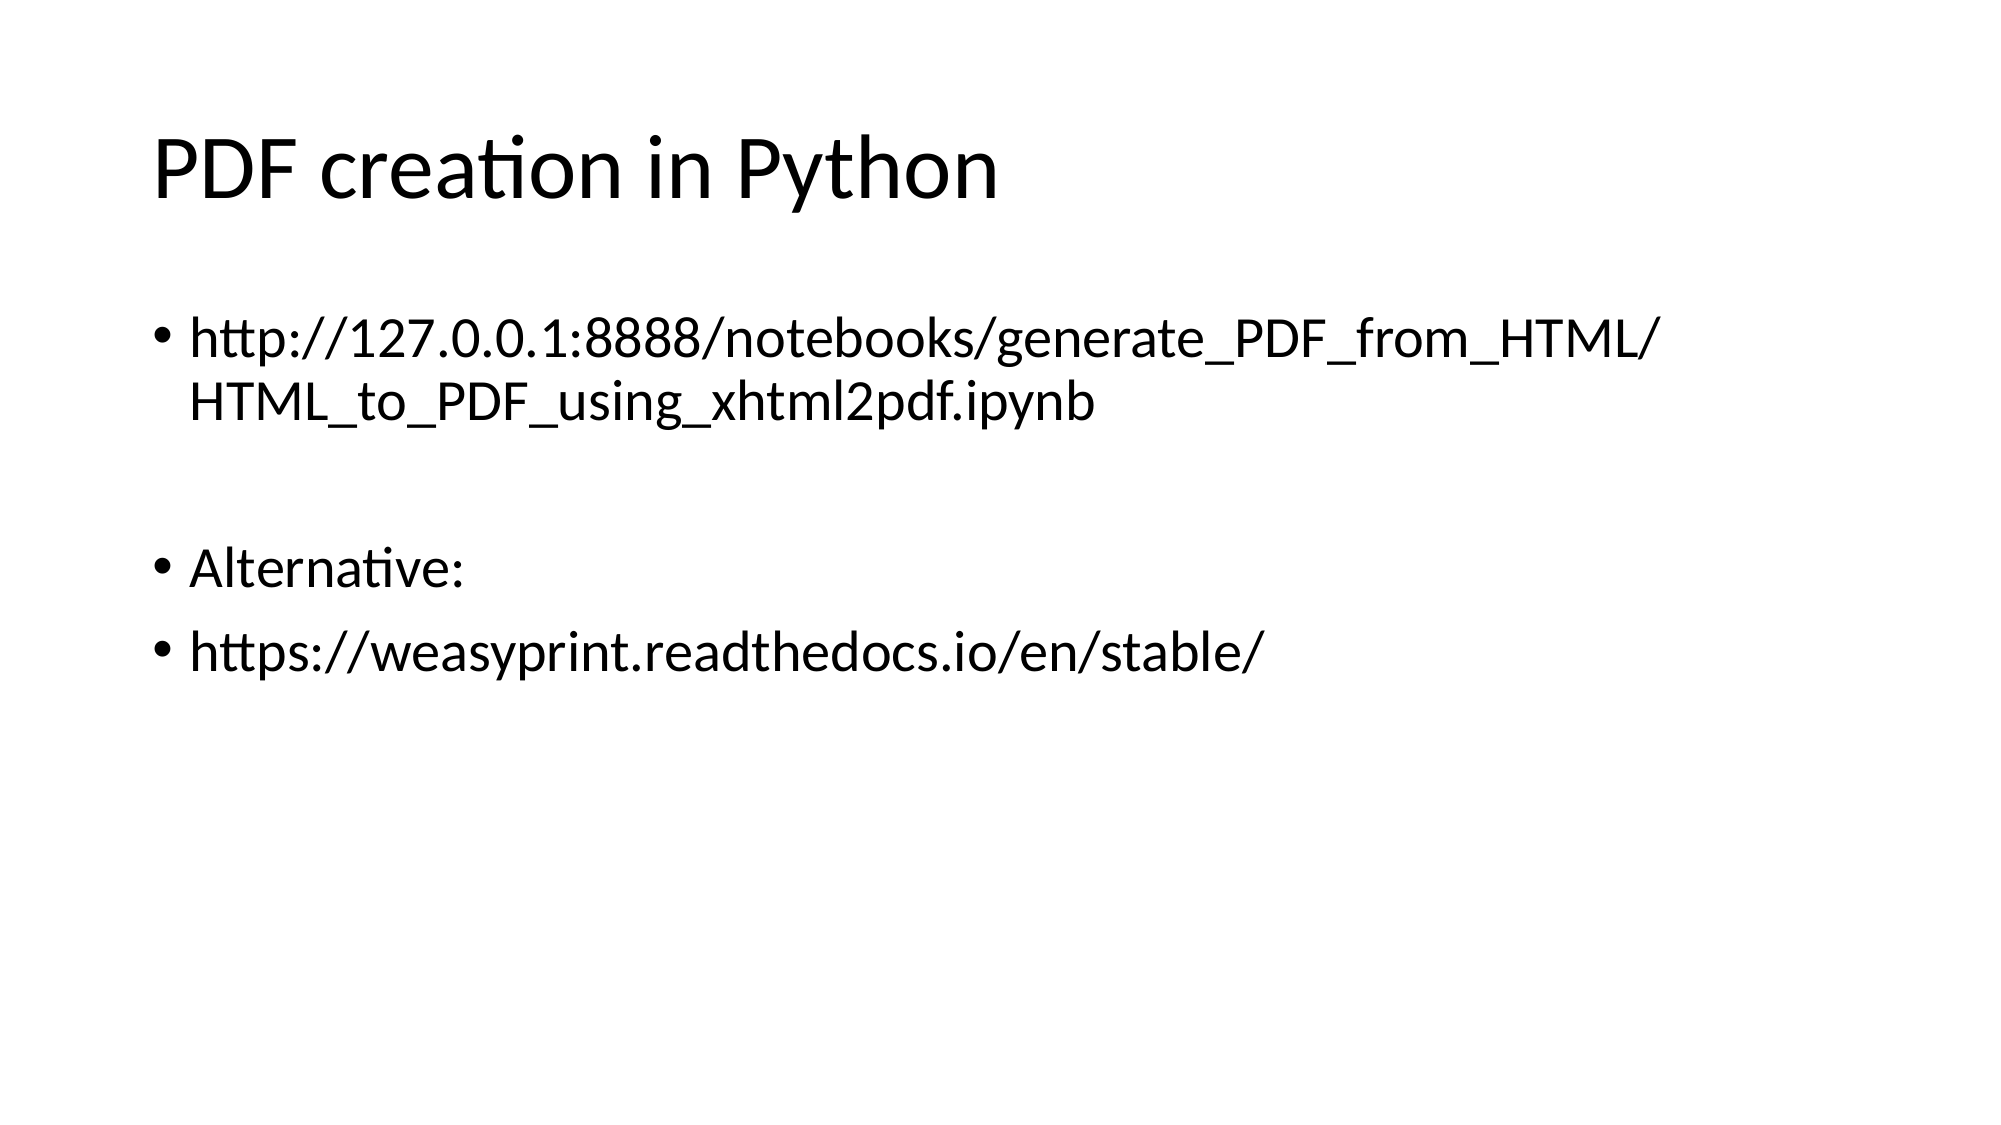

# PDF creation in Python
http://127.0.0.1:8888/notebooks/generate_PDF_from_HTML/HTML_to_PDF_using_xhtml2pdf.ipynb

Alternative:
https://weasyprint.readthedocs.io/en/stable/